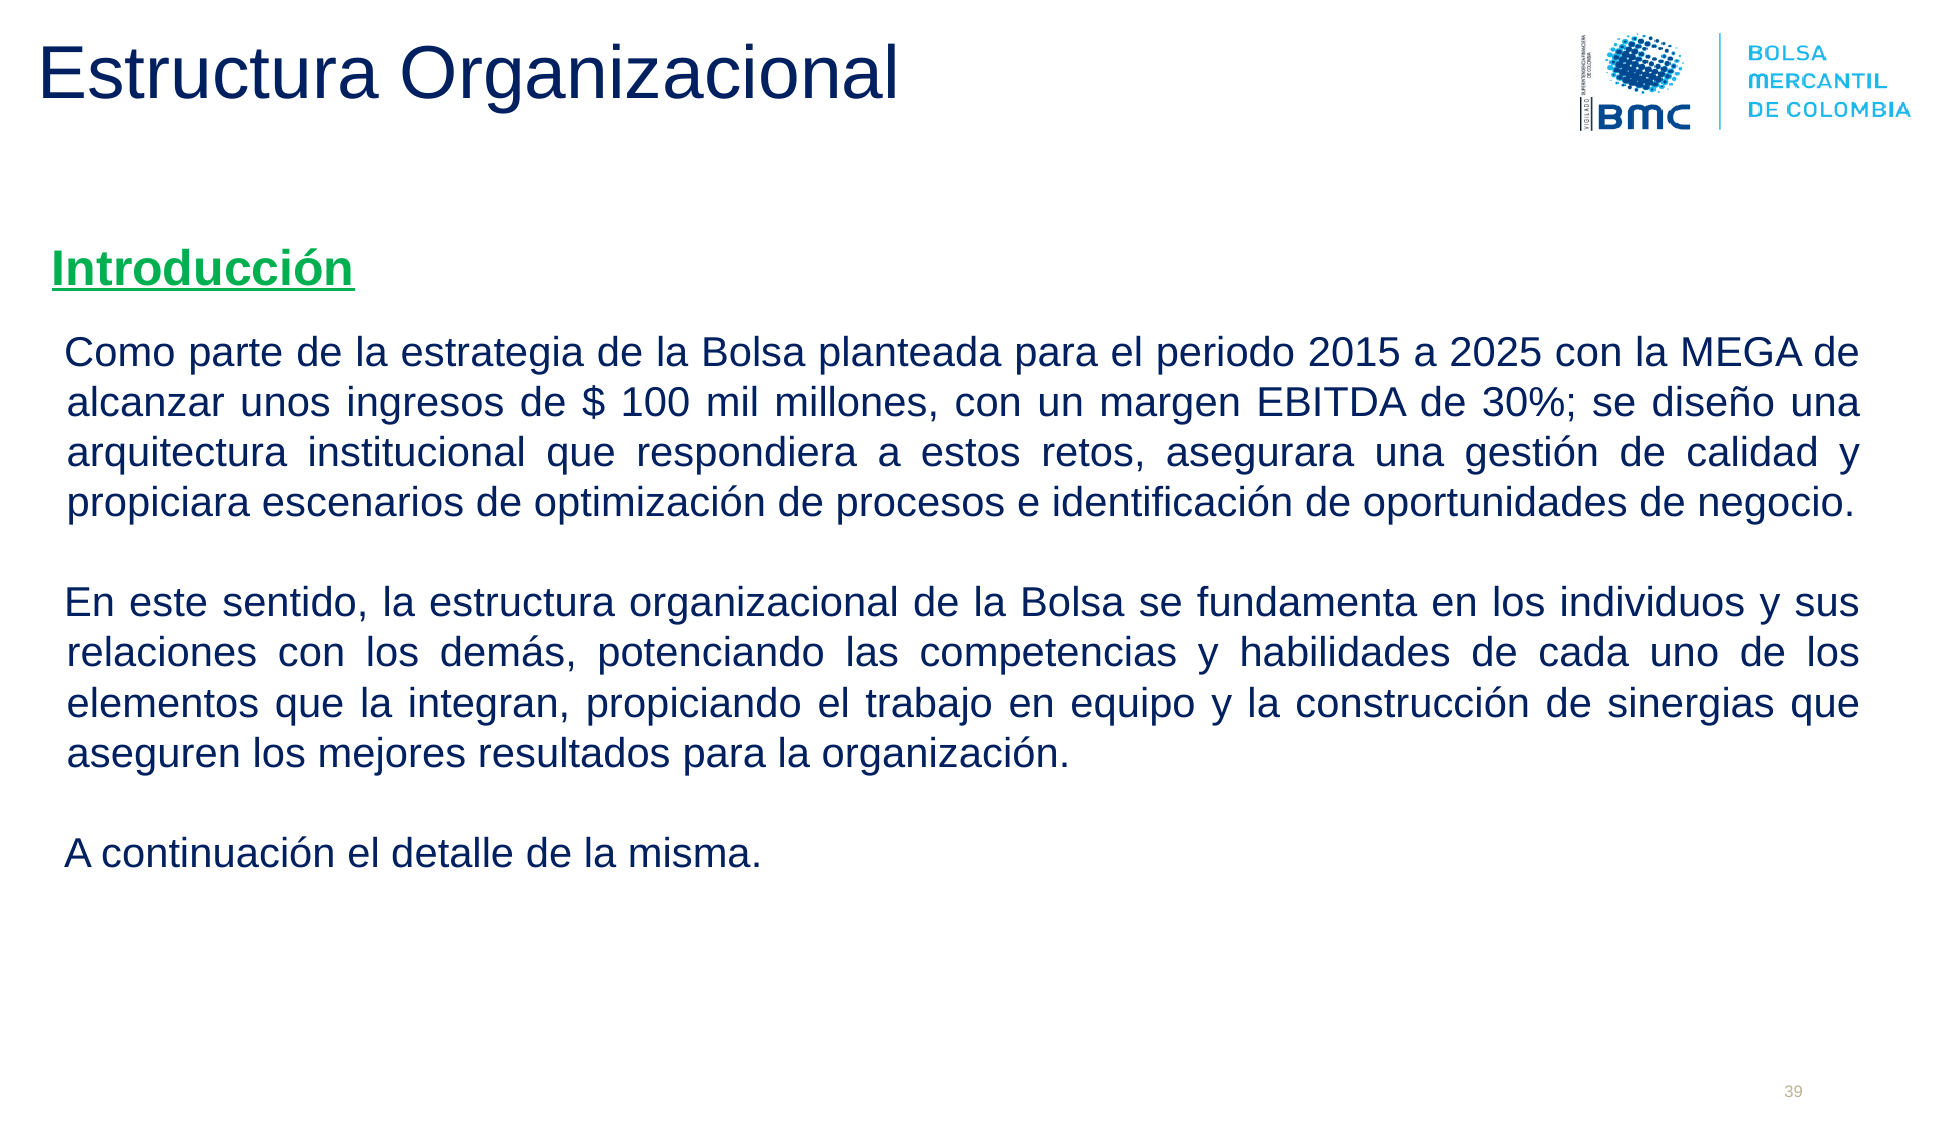

Estructura Organizacional
Introducción

Como parte de la estrategia de la Bolsa planteada para el periodo 2015 a 2025 con la MEGA de alcanzar unos ingresos de $ 100 mil millones, con un margen EBITDA de 30%; se diseño una arquitectura institucional que respondiera a estos retos, asegurara una gestión de calidad y propiciara escenarios de optimización de procesos e identificación de oportunidades de negocio.

En este sentido, la estructura organizacional de la Bolsa se fundamenta en los individuos y sus relaciones con los demás, potenciando las competencias y habilidades de cada uno de los elementos que la integran, propiciando el trabajo en equipo y la construcción de sinergias que aseguren los mejores resultados para la organización.

A continuación el detalle de la misma.